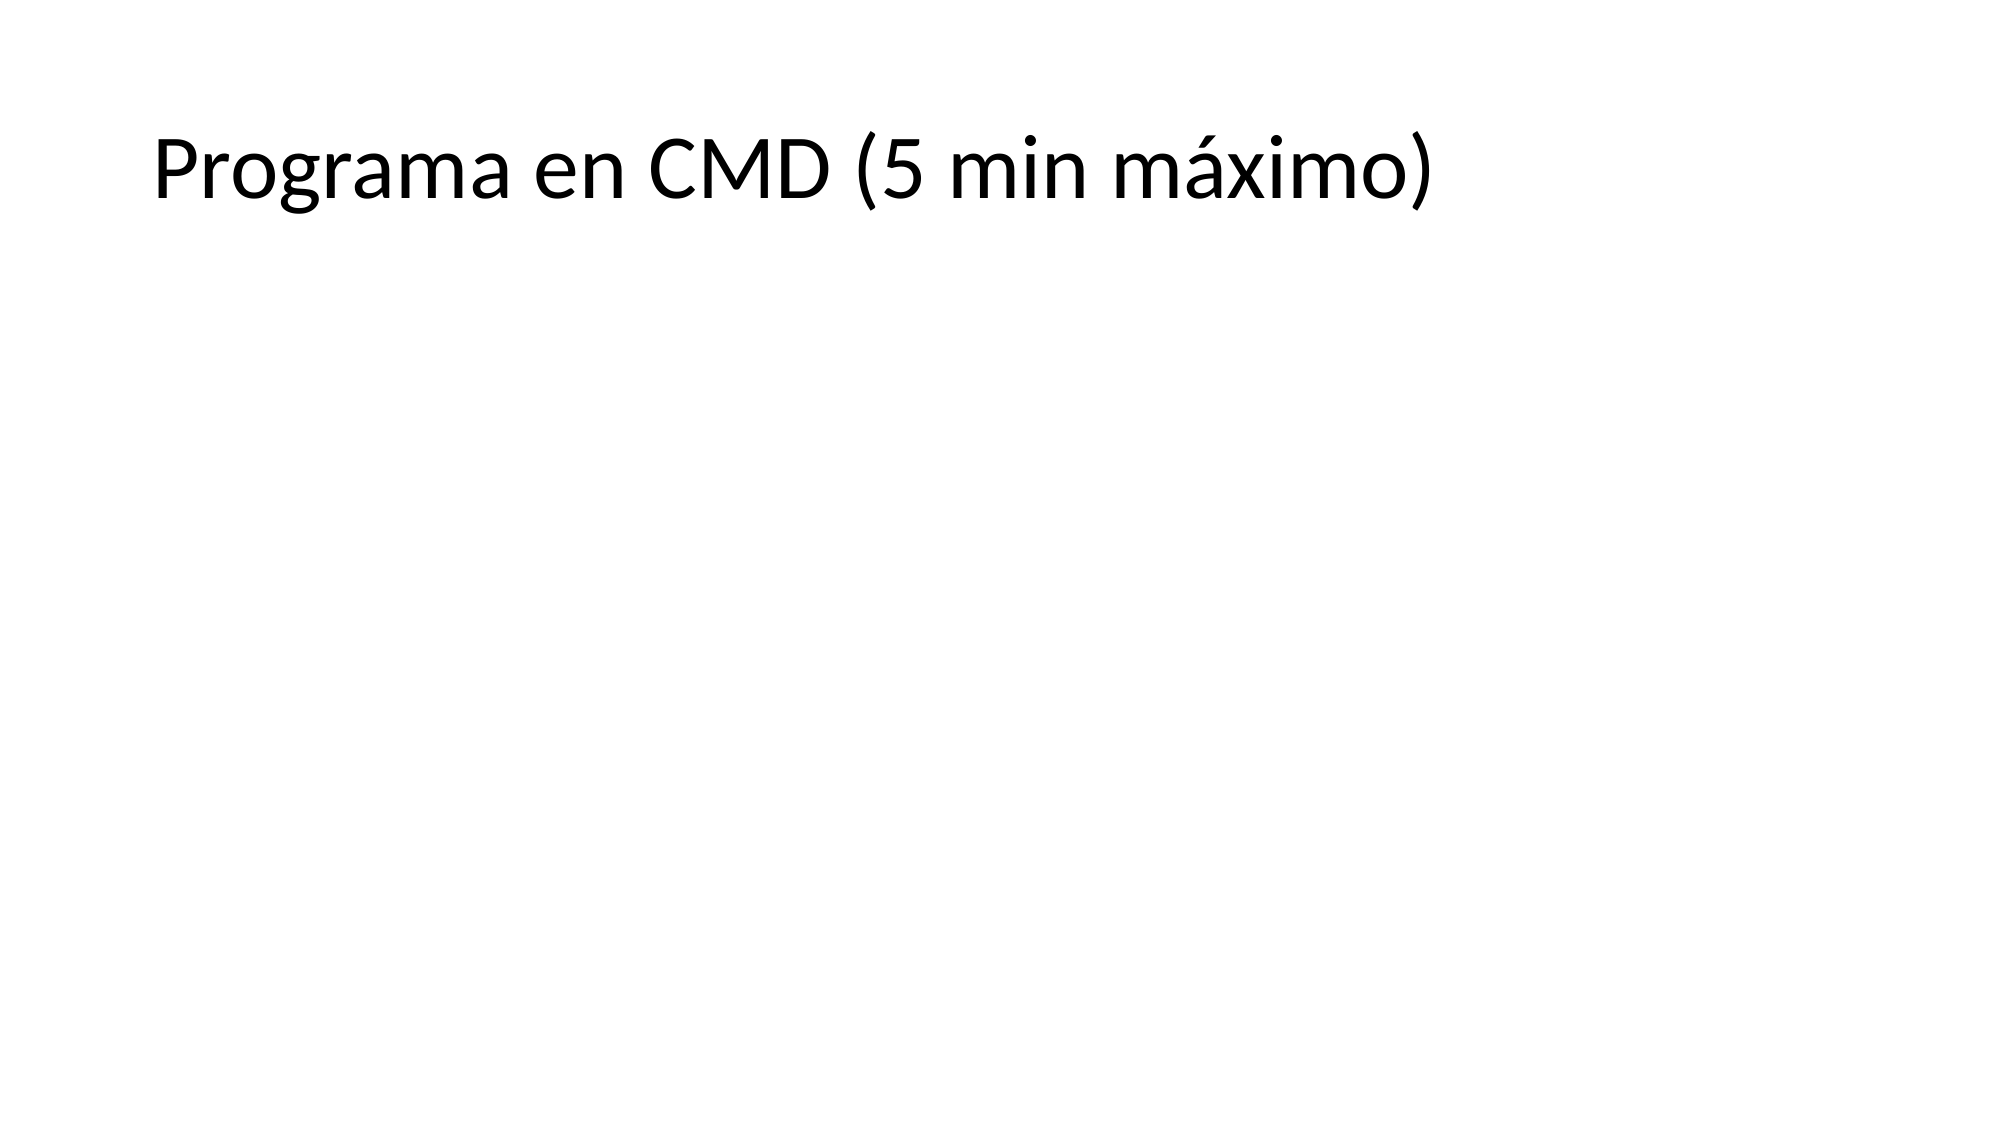

# Programa en CMD (5 min máximo)